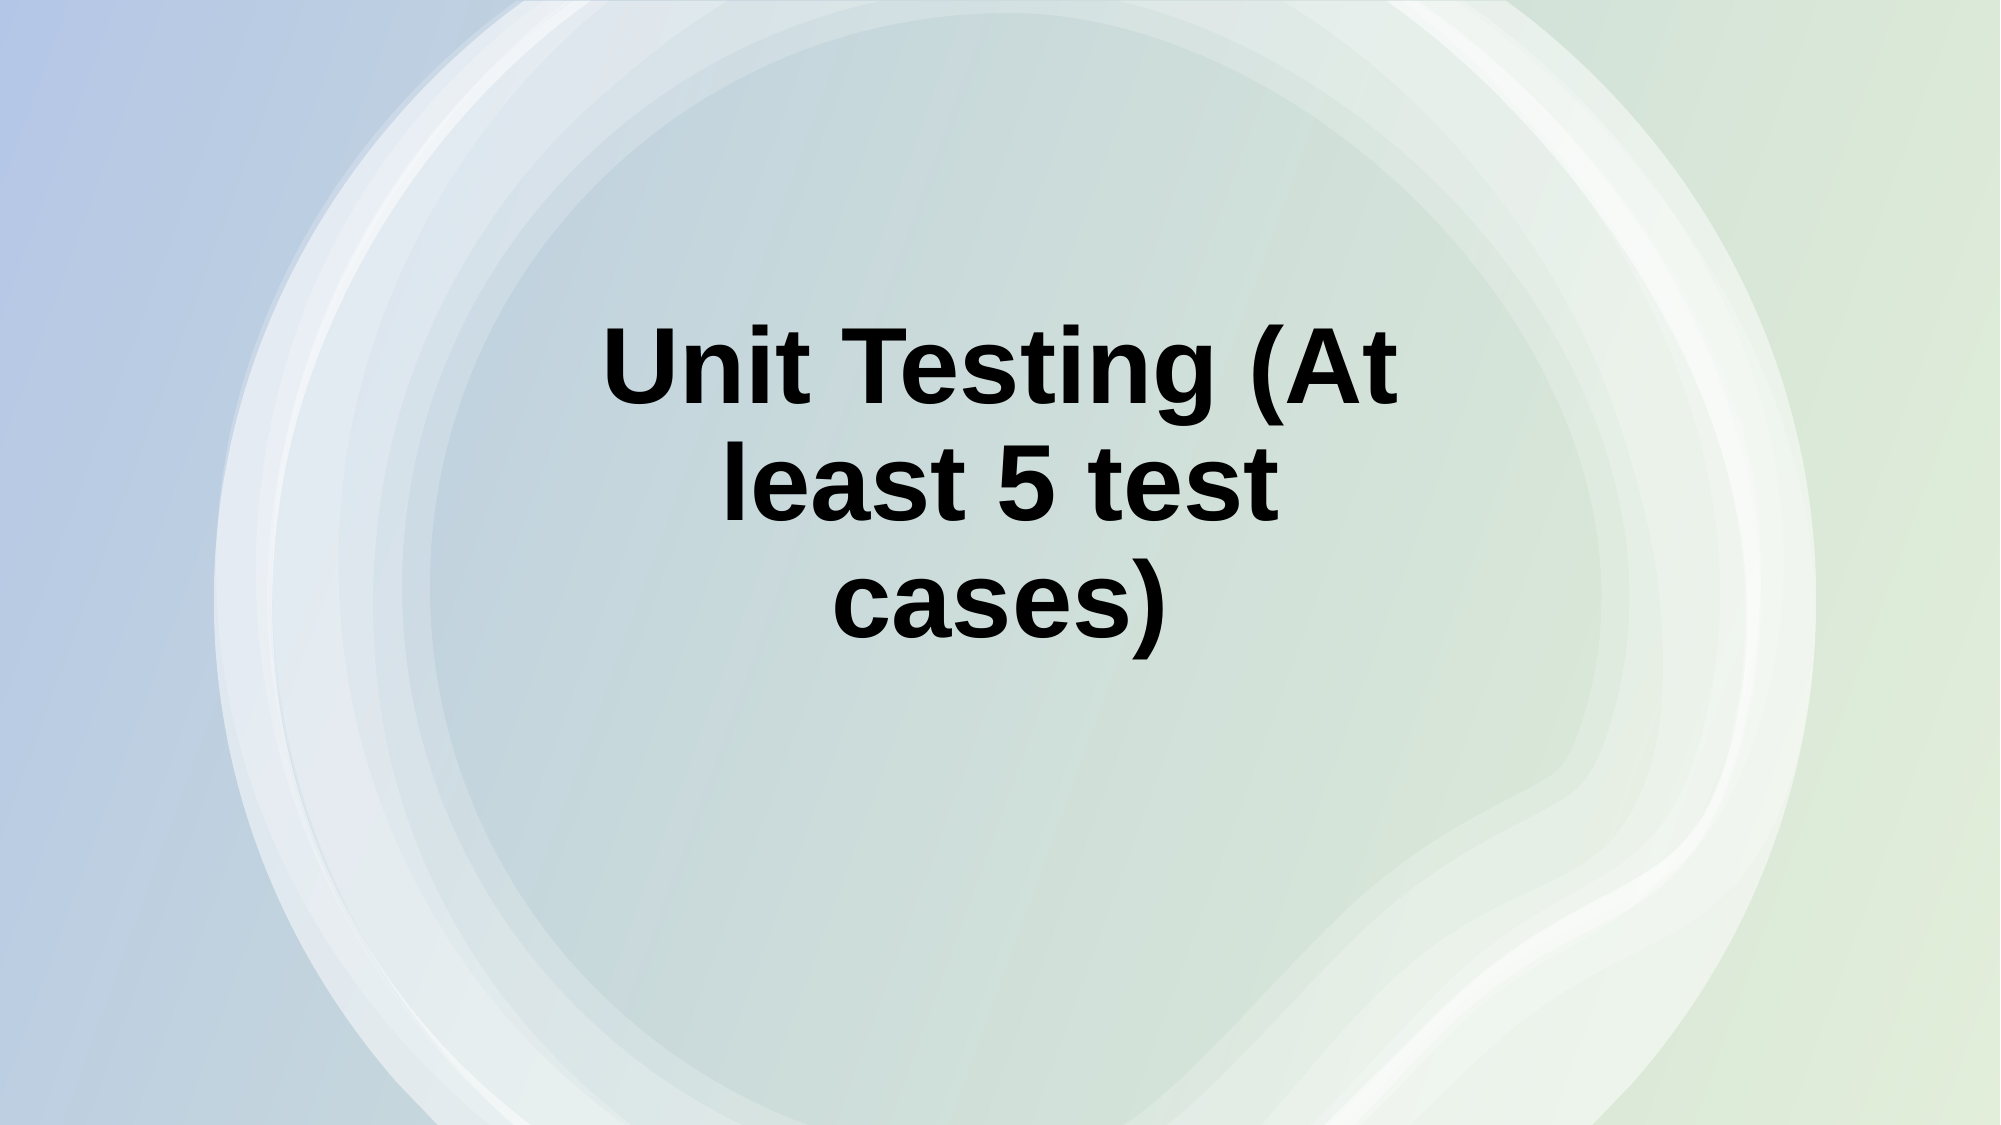

# Unit Testing (At least 5 test cases)